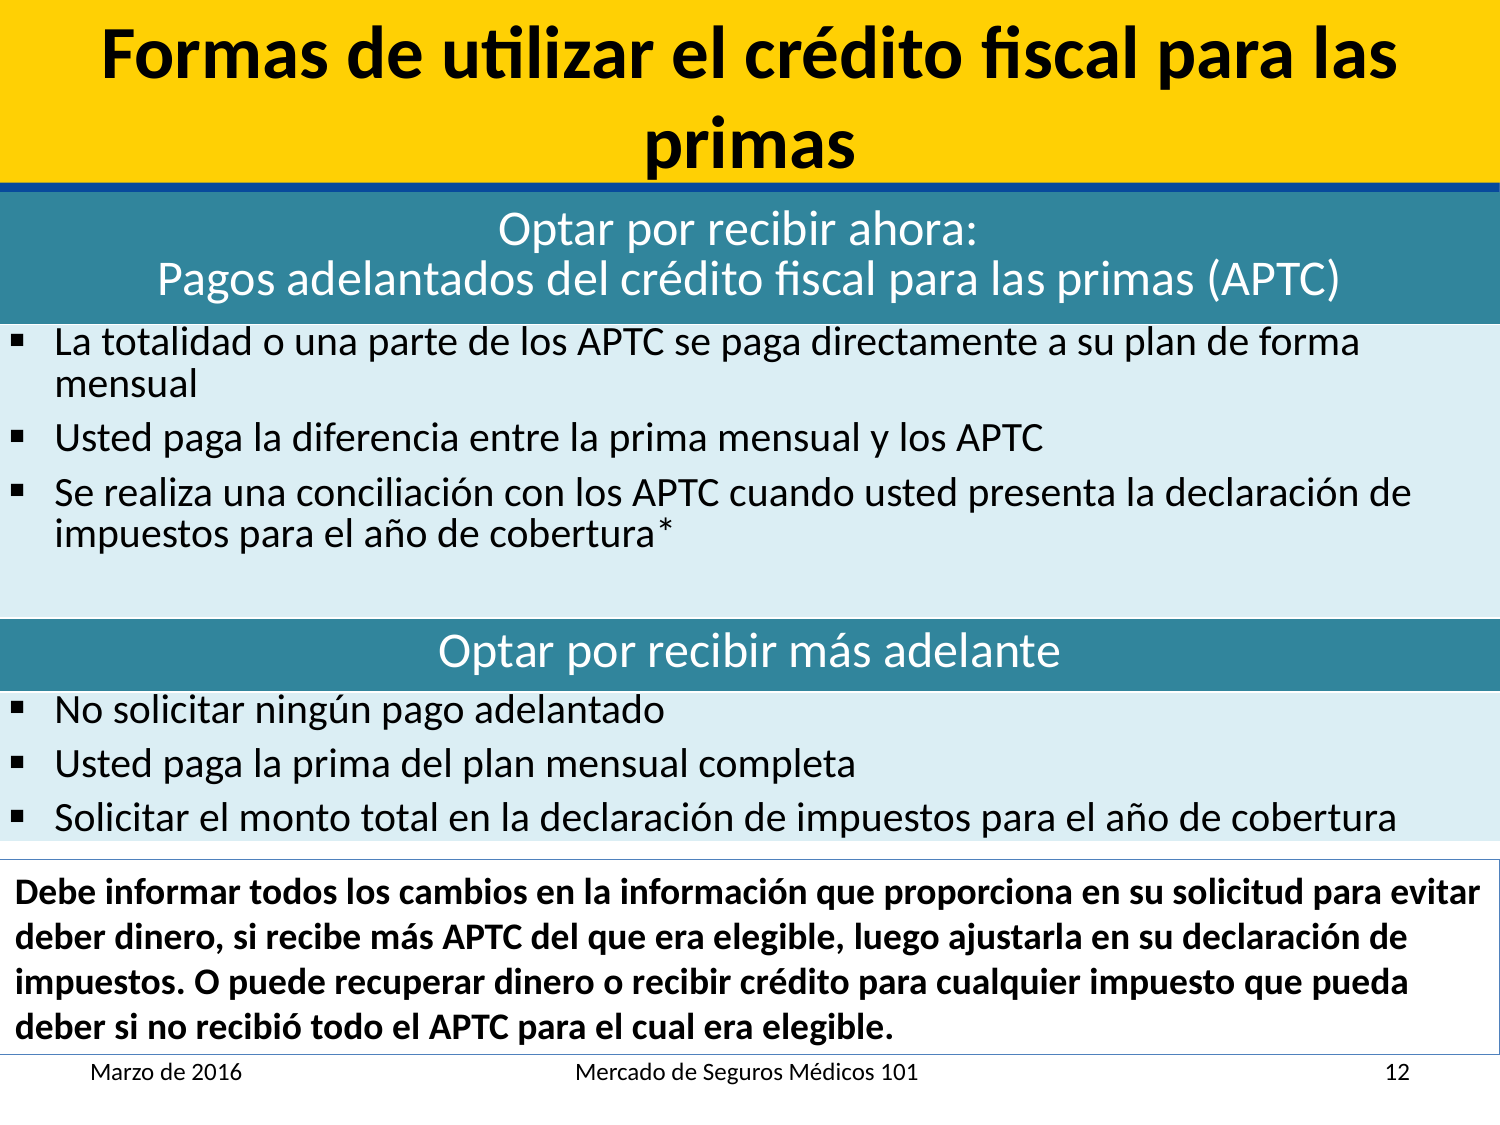

# Formas de utilizar el crédito fiscal para las primas
| Optar por recibir ahora: Pagos adelantados del crédito fiscal para las primas (APTC) |
| --- |
| La totalidad o una parte de los APTC se paga directamente a su plan de forma mensual Usted paga la diferencia entre la prima mensual y los APTC Se realiza una conciliación con los APTC cuando usted presenta la declaración de impuestos para el año de cobertura\* |
| Optar por recibir más adelante |
| No solicitar ningún pago adelantado Usted paga la prima del plan mensual completa Solicitar el monto total en la declaración de impuestos para el año de cobertura |
Debe informar todos los cambios en la información que proporciona en su solicitud para evitar deber dinero, si recibe más APTC del que era elegible, luego ajustarla en su declaración de impuestos. O puede recuperar dinero o recibir crédito para cualquier impuesto que pueda deber si no recibió todo el APTC para el cual era elegible.
Marzo de 2016
Mercado de Seguros Médicos 101
12